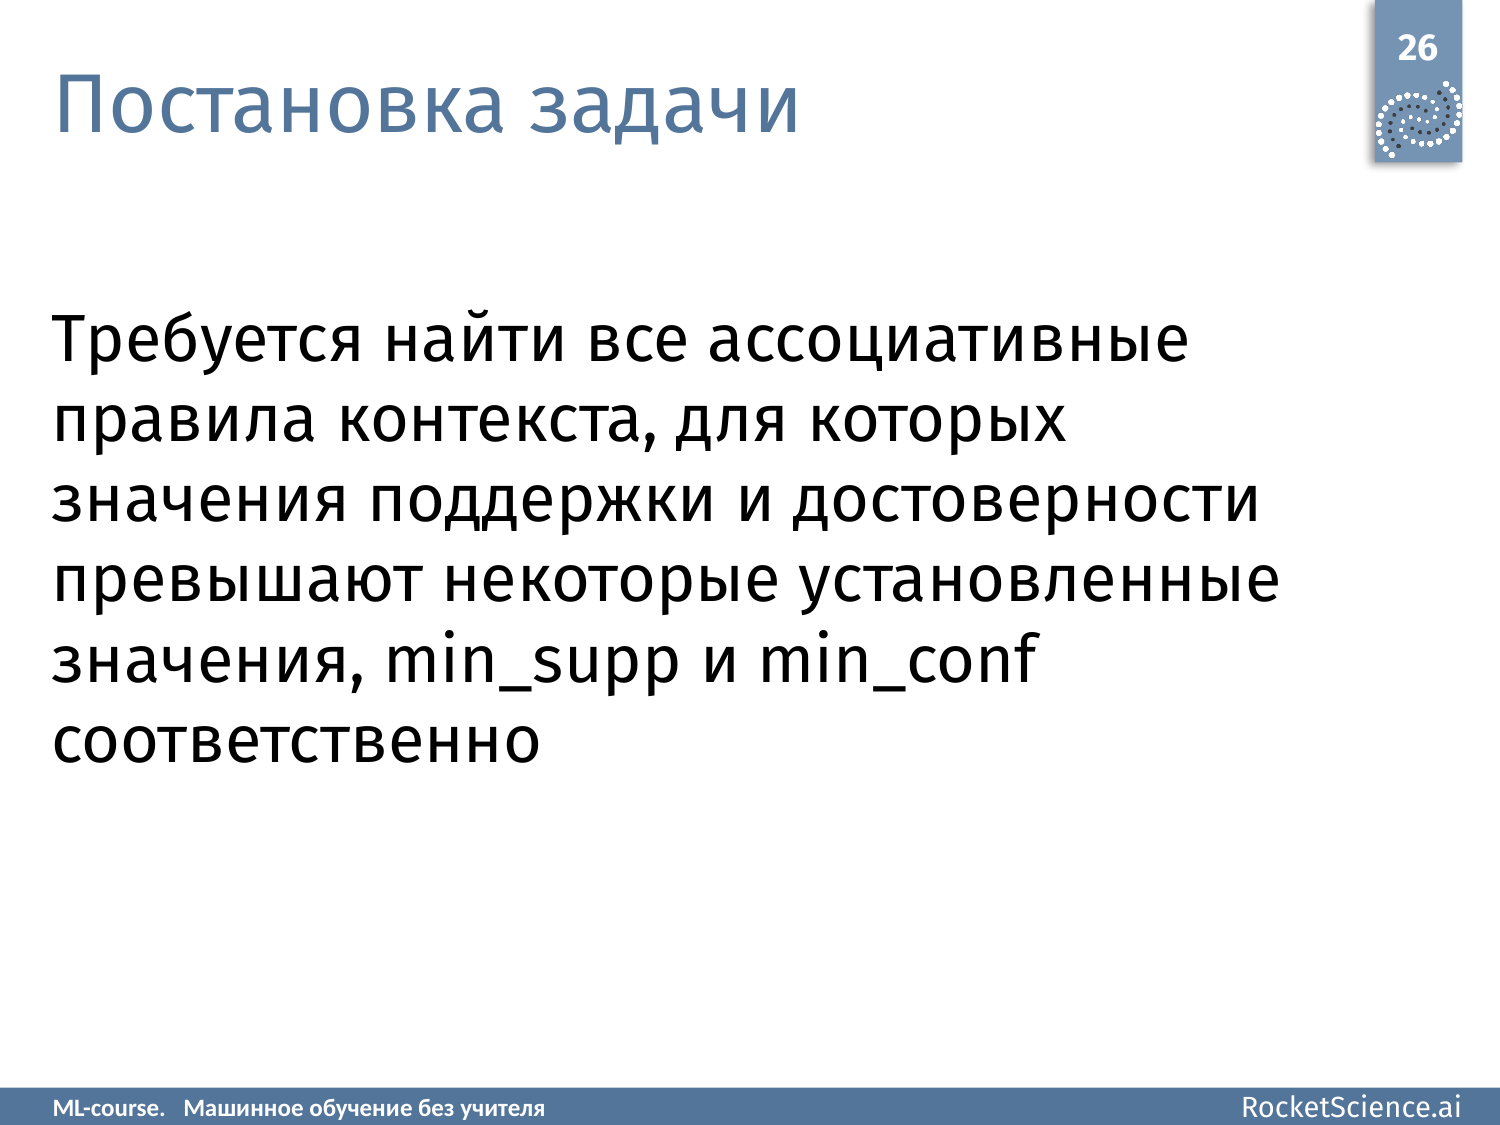

26
# Постановка задачи
Требуется найти все ассоциативные правила контекста, для которых значения поддержки и достоверности превышают некоторые установленные значения, min_supp и min_conf соответственно
ML-course.   Машинное обучение без учителя